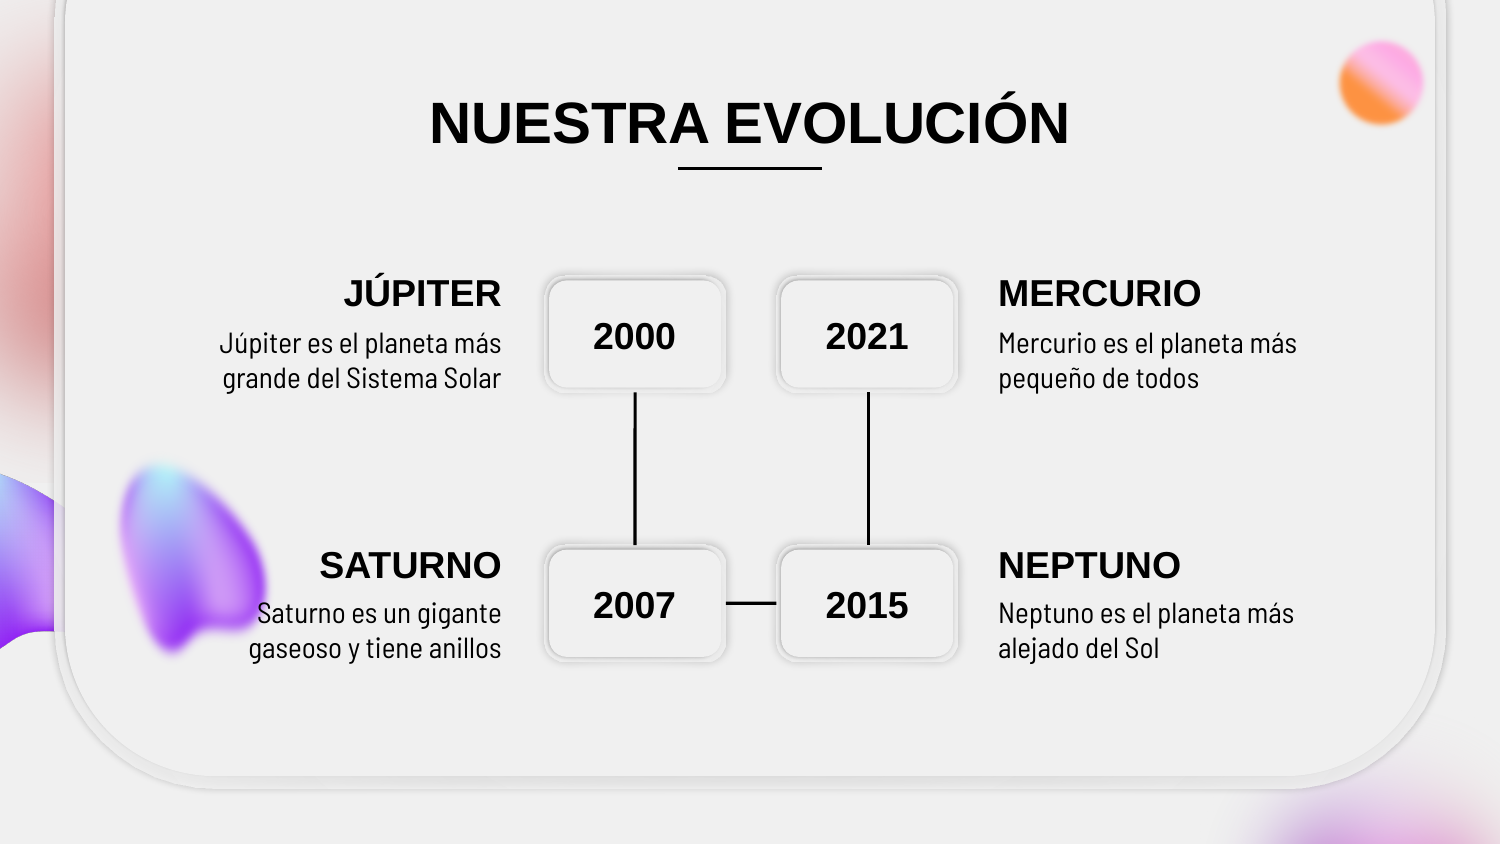

# NUESTRA EVOLUCIÓN
JÚPITER
MERCURIO

2000
2021
Júpiter es el planeta más grande del Sistema Solar
Mercurio es el planeta más pequeño de todos
SATURNO
NEPTUNO

2007
2015
Saturno es un gigante gaseoso y tiene anillos
Neptuno es el planeta más alejado del Sol